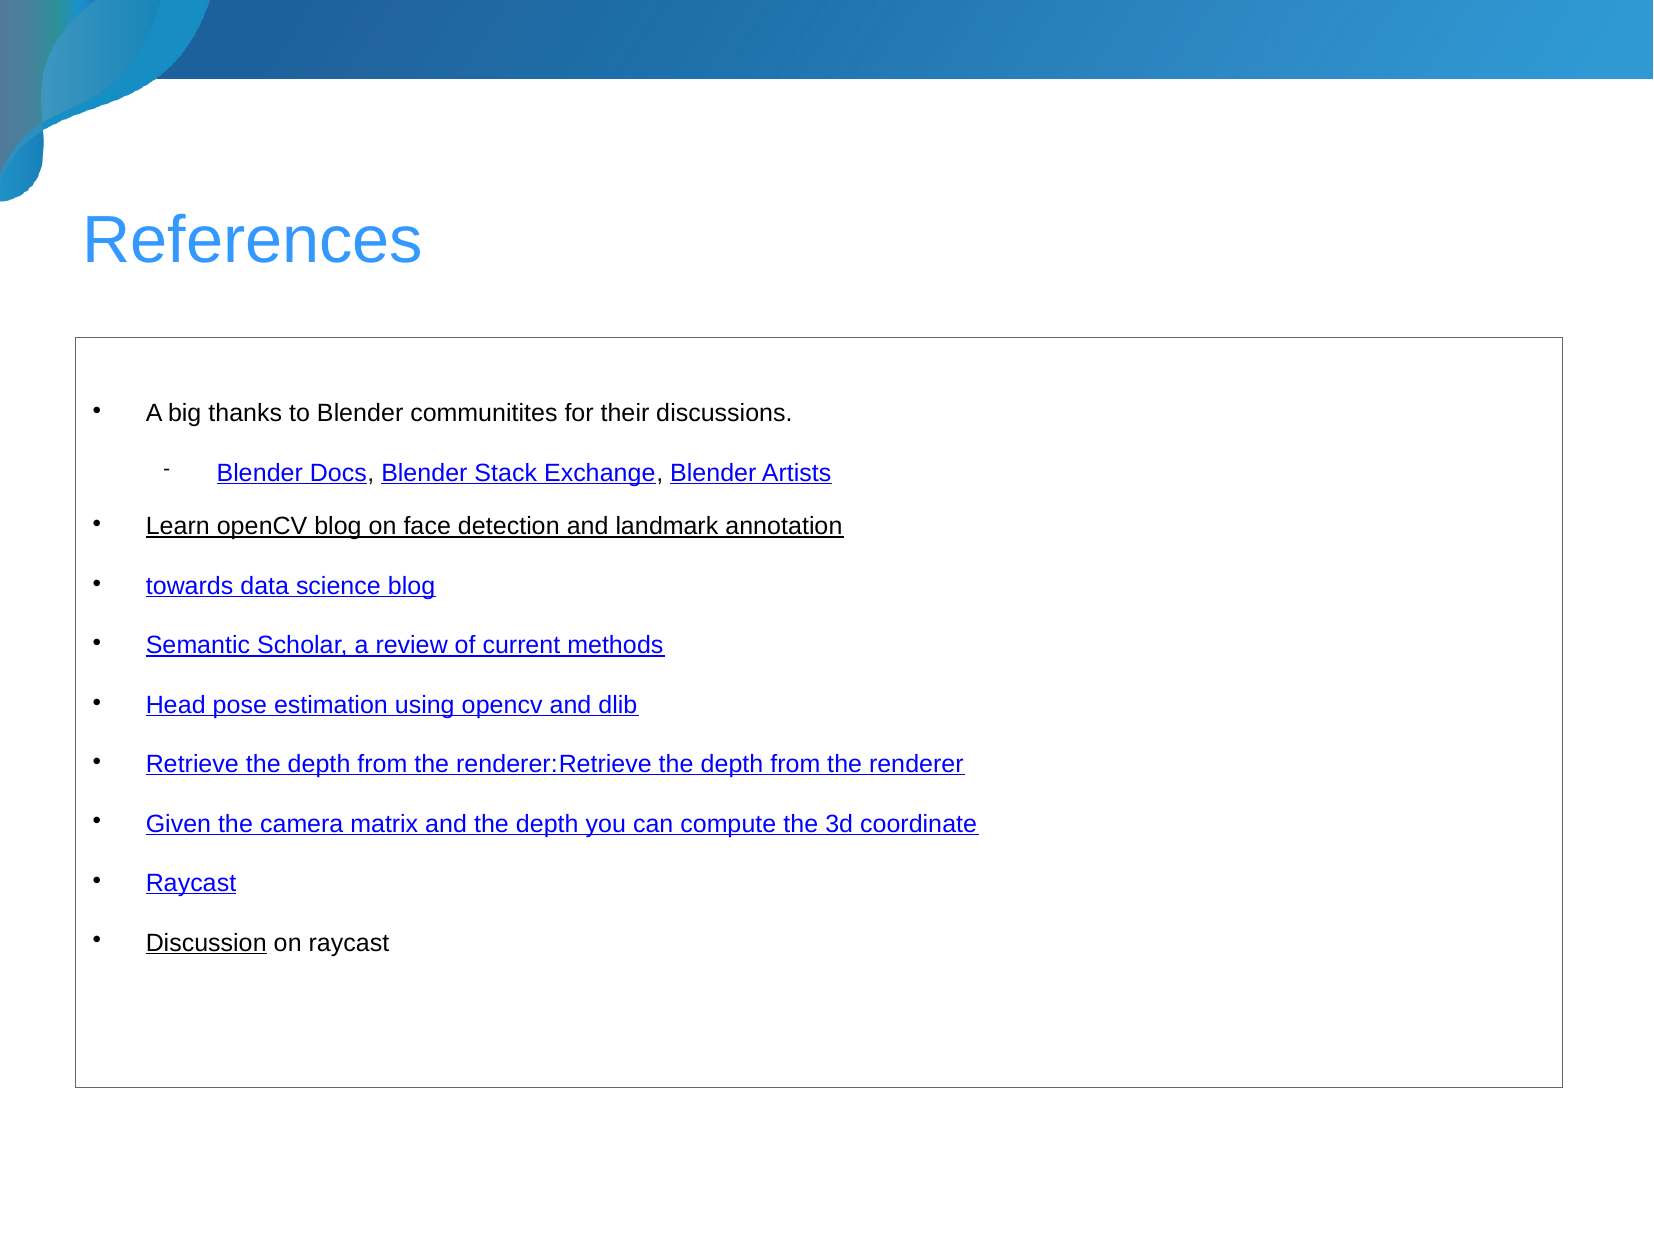

References

A big thanks to Blender communitites for their discussions.
Blender Docs, Blender Stack Exchange, Blender Artists
Learn openCV blog on face detection and landmark annotation
towards data science blog
Semantic Scholar, a review of current methods
Head pose estimation using opencv and dlib
Retrieve the depth from the renderer:Retrieve the depth from the renderer
Given the camera matrix and the depth you can compute the 3d coordinate
Raycast
Discussion on raycast